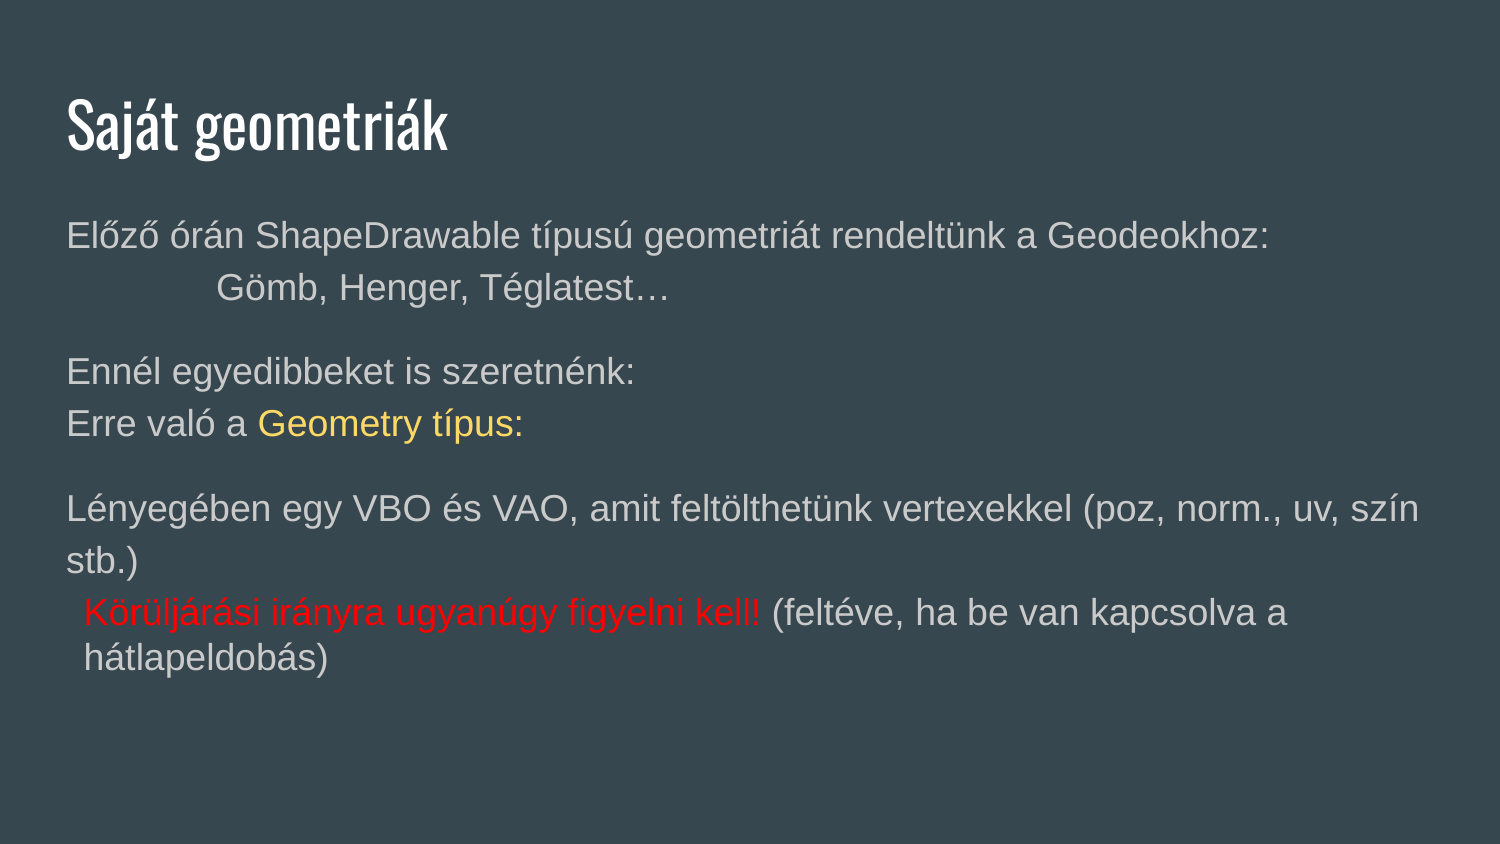

# Saját geometriák
Előző órán ShapeDrawable típusú geometriát rendeltünk a Geodeokhoz:
	Gömb, Henger, Téglatest…
Ennél egyedibbeket is szeretnénk:
Erre való a Geometry típus:
Lényegében egy VBO és VAO, amit feltölthetünk vertexekkel (poz, norm., uv, szín stb.)
Körüljárási irányra ugyanúgy figyelni kell! (feltéve, ha be van kapcsolva a hátlapeldobás)